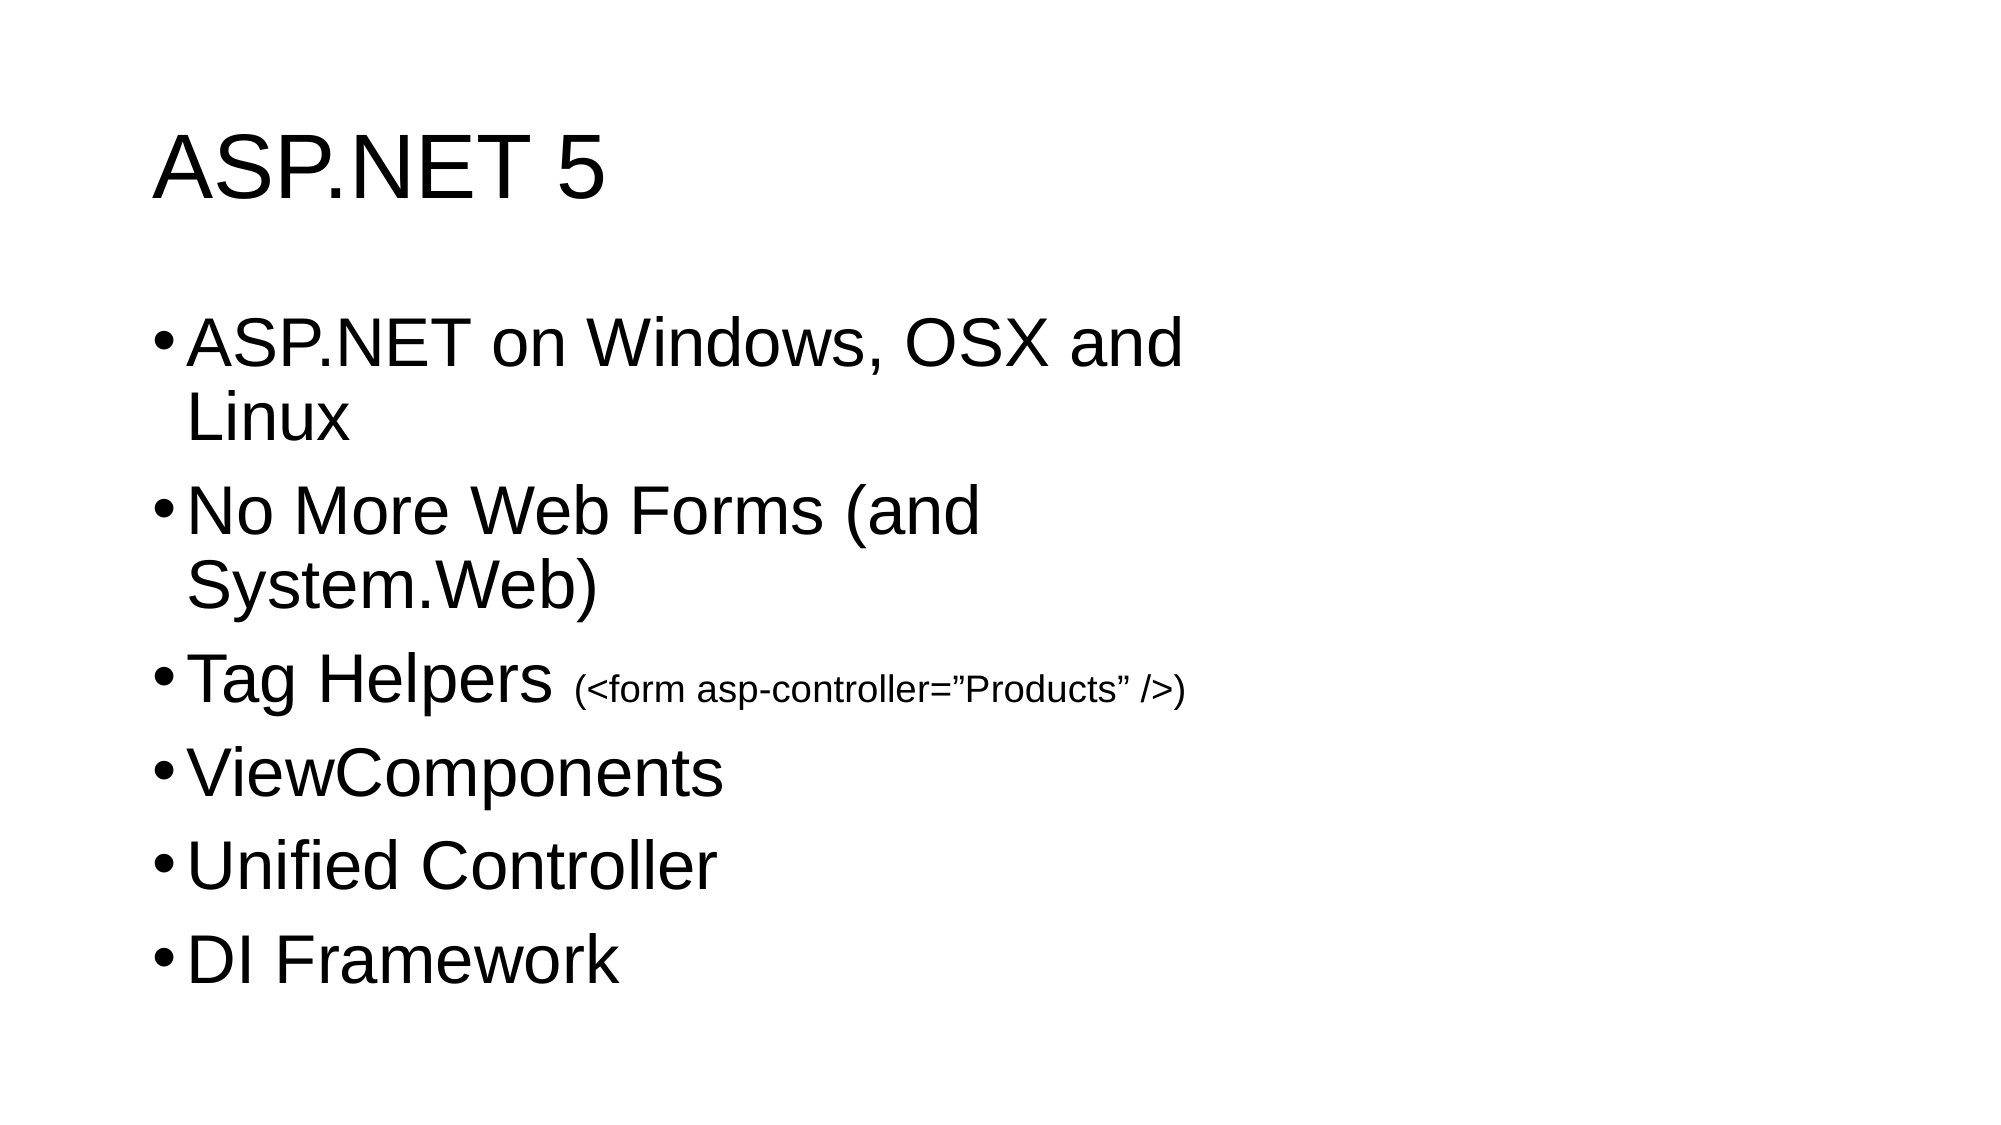

# ASP.NET 5
ASP.NET on Windows, OSX and Linux
No More Web Forms (and System.Web)
Tag Helpers (<form asp-controller=”Products” />)
ViewComponents
Unified Controller
DI Framework